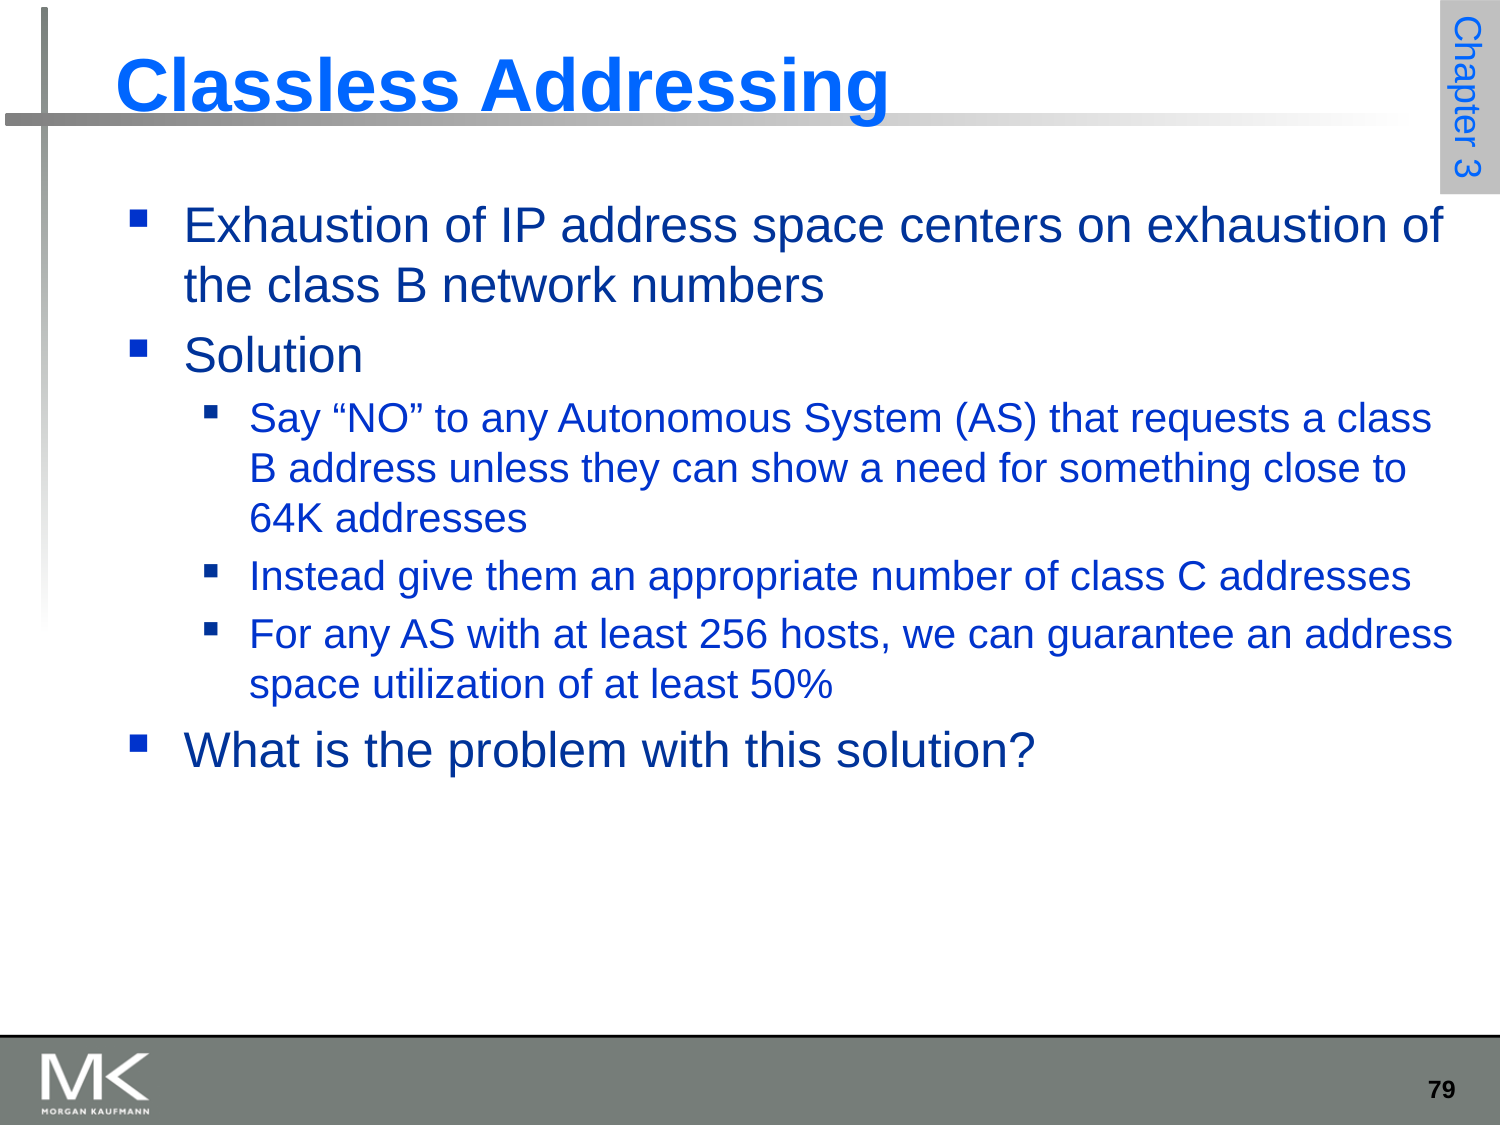

# Classless Addressing
Exhaustion of IP address space centers on exhaustion of the class B network numbers
Solution
Say “NO” to any Autonomous System (AS) that requests a class B address unless they can show a need for something close to 64K addresses
Instead give them an appropriate number of class C addresses
For any AS with at least 256 hosts, we can guarantee an address space utilization of at least 50%
What is the problem with this solution?